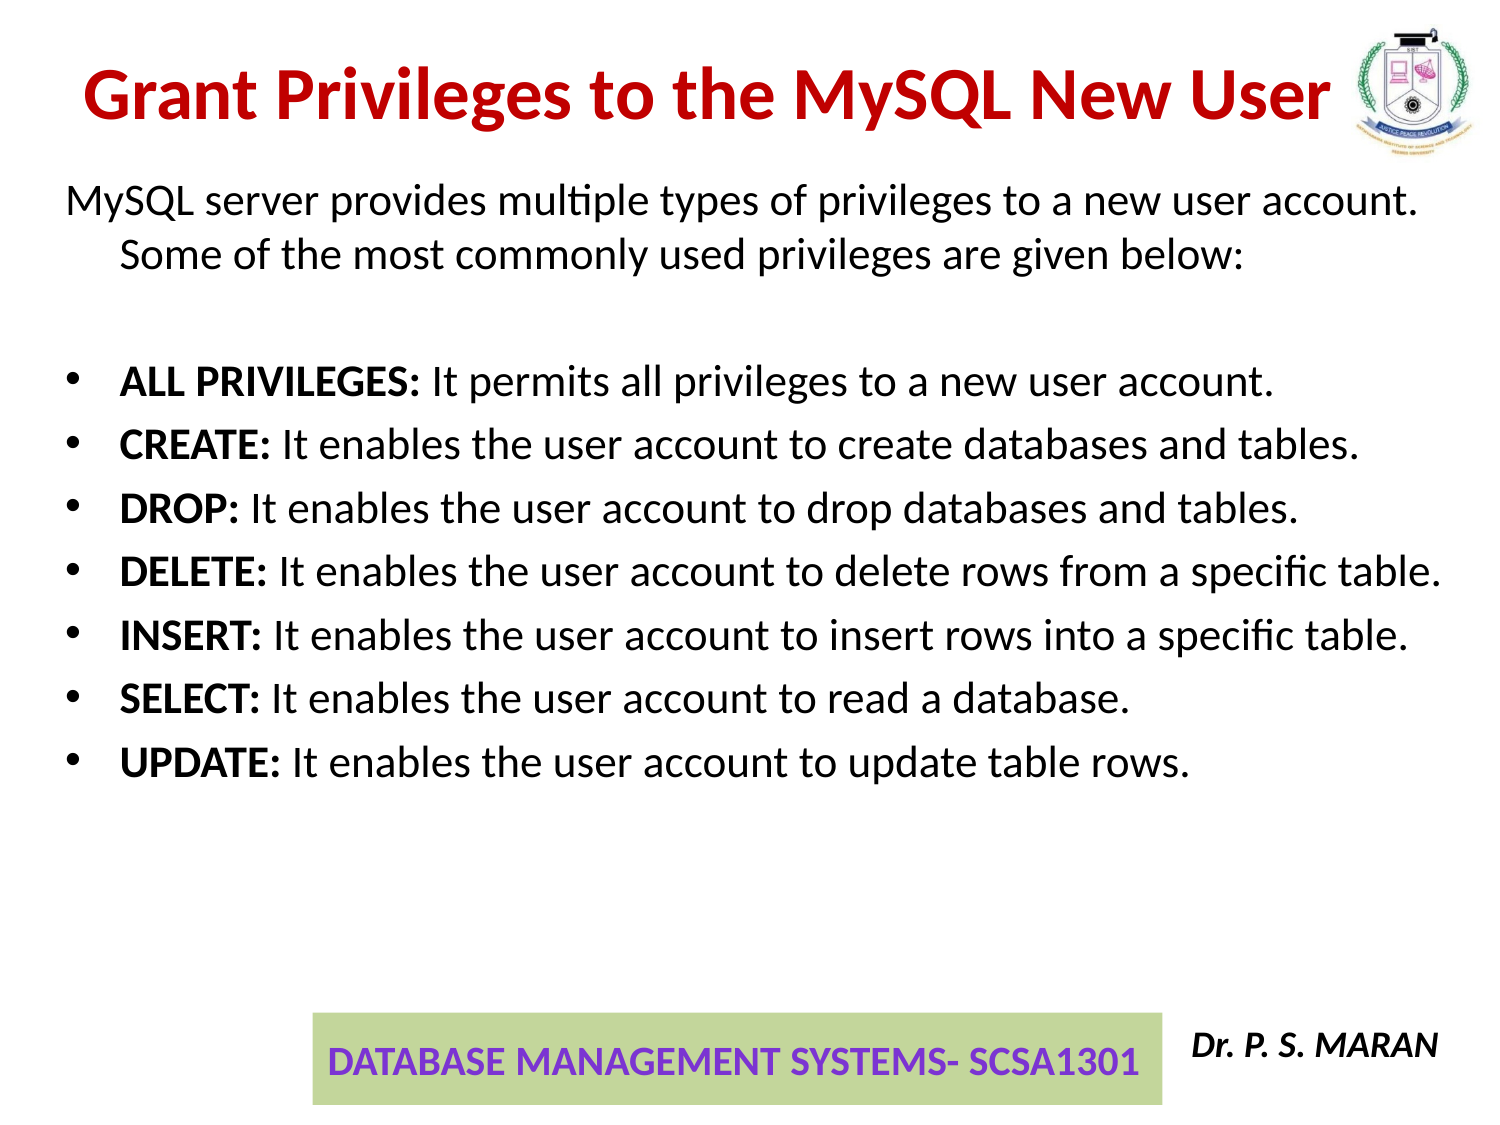

Grant Privileges to the MySQL New User
MySQL server provides multiple types of privileges to a new user account. Some of the most commonly used privileges are given below:

ALL PRIVILEGES: It permits all privileges to a new user account.
CREATE: It enables the user account to create databases and tables.
DROP: It enables the user account to drop databases and tables.
DELETE: It enables the user account to delete rows from a specific table.
INSERT: It enables the user account to insert rows into a specific table.
SELECT: It enables the user account to read a database.
UPDATE: It enables the user account to update table rows.